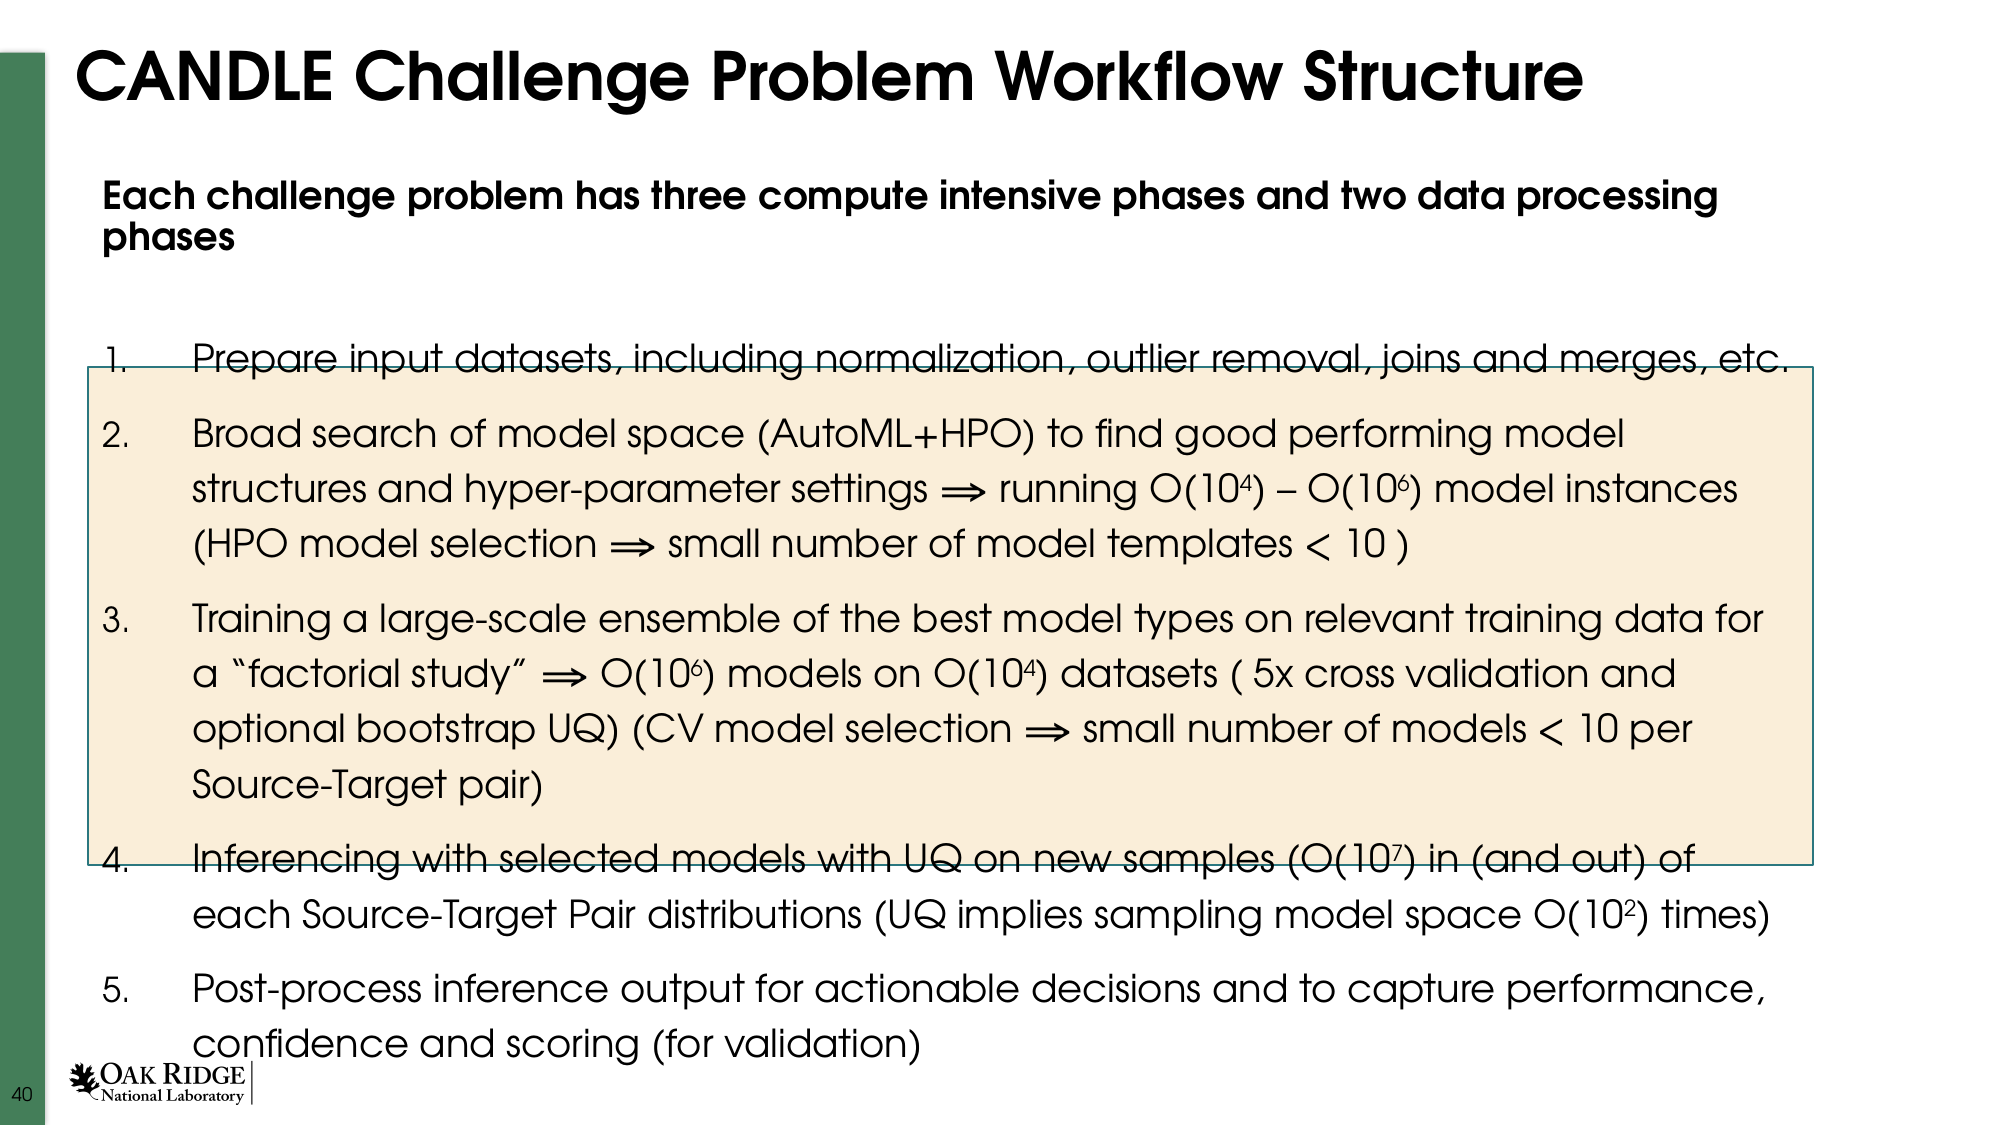

# CANDLE Challenge Problem Workflow Structure
Each challenge problem has three compute intensive phases and two data processing phases

Prepare input datasets, including normalization, outlier removal, joins and merges, etc.
Broad search of model space (AutoML+HPO) to find good performing model structures and hyper-parameter settings ⟹ running O(104) – O(106) model instances (HPO model selection ⟹ small number of model templates < 10 )
Training a large-scale ensemble of the best model types on relevant training data for a “factorial study” ⟹ O(106) models on O(104) datasets ( 5x cross validation and optional bootstrap UQ) (CV model selection ⟹ small number of models < 10 per Source-Target pair)
Inferencing with selected models with UQ on new samples (O(107) in (and out) of each Source-Target Pair distributions (UQ implies sampling model space O(102) times)
Post-process inference output for actionable decisions and to capture performance, confidence and scoring (for validation)